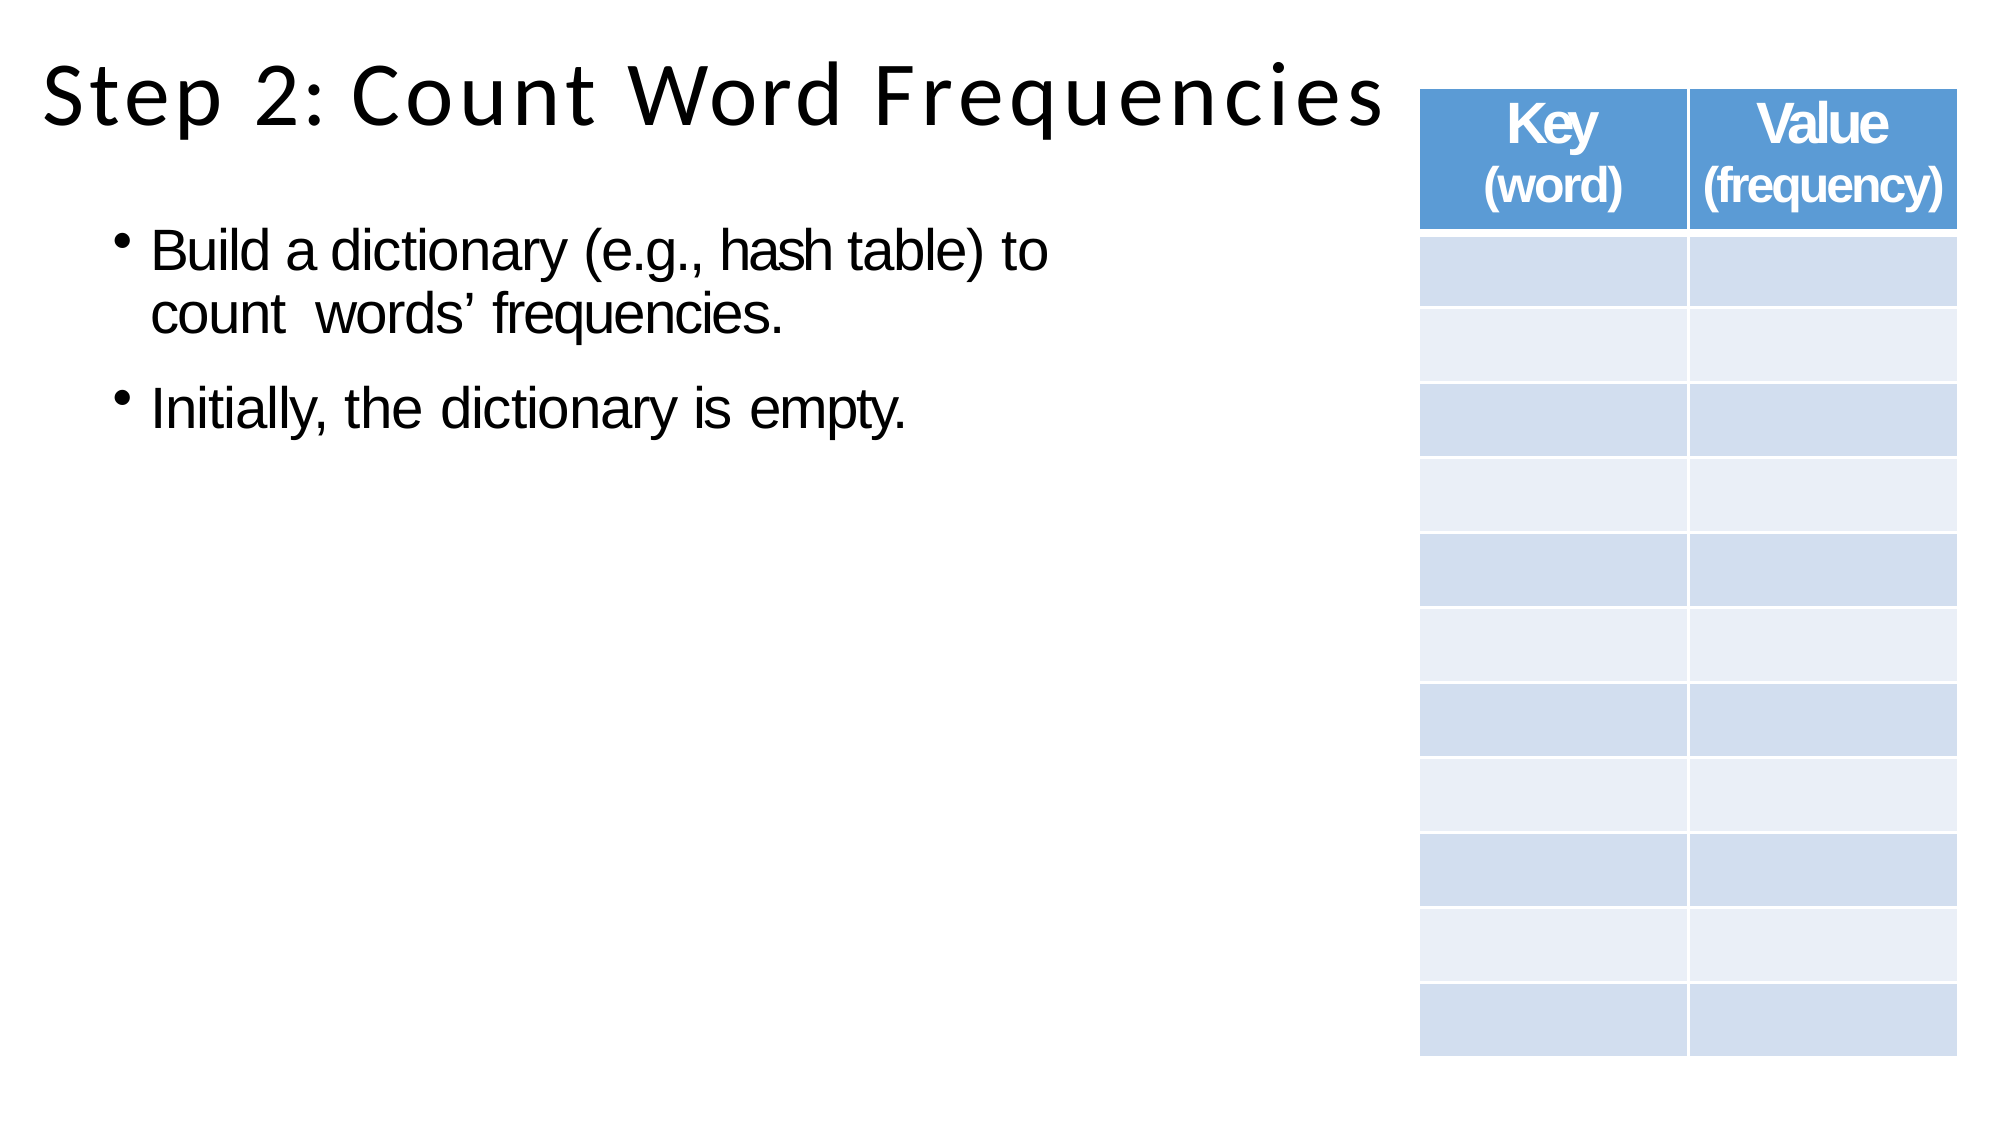

# Step 2: Count Word Frequencies
| Key (word) | Value (frequency) |
| --- | --- |
|  |  |
|  |  |
|  |  |
|  |  |
|  |  |
|  |  |
|  |  |
|  |  |
|  |  |
|  |  |
|  |  |
Build a dictionary (e.g., hash table) to count  words’ frequencies.
Initially, the dictionary is empty.